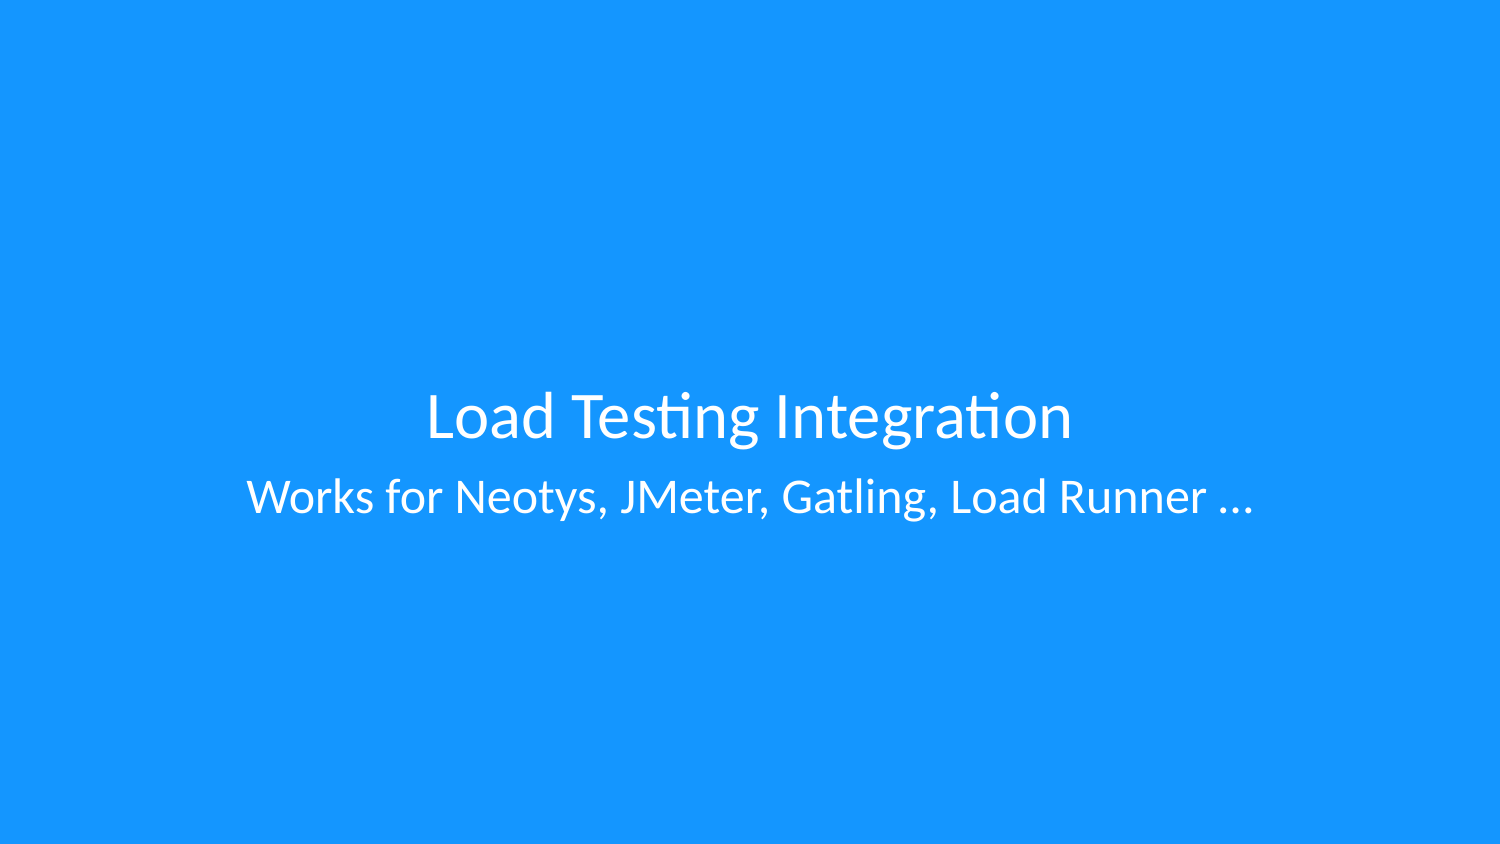

# Load Testing Integration Works for Neotys, JMeter, Gatling, Load Runner …